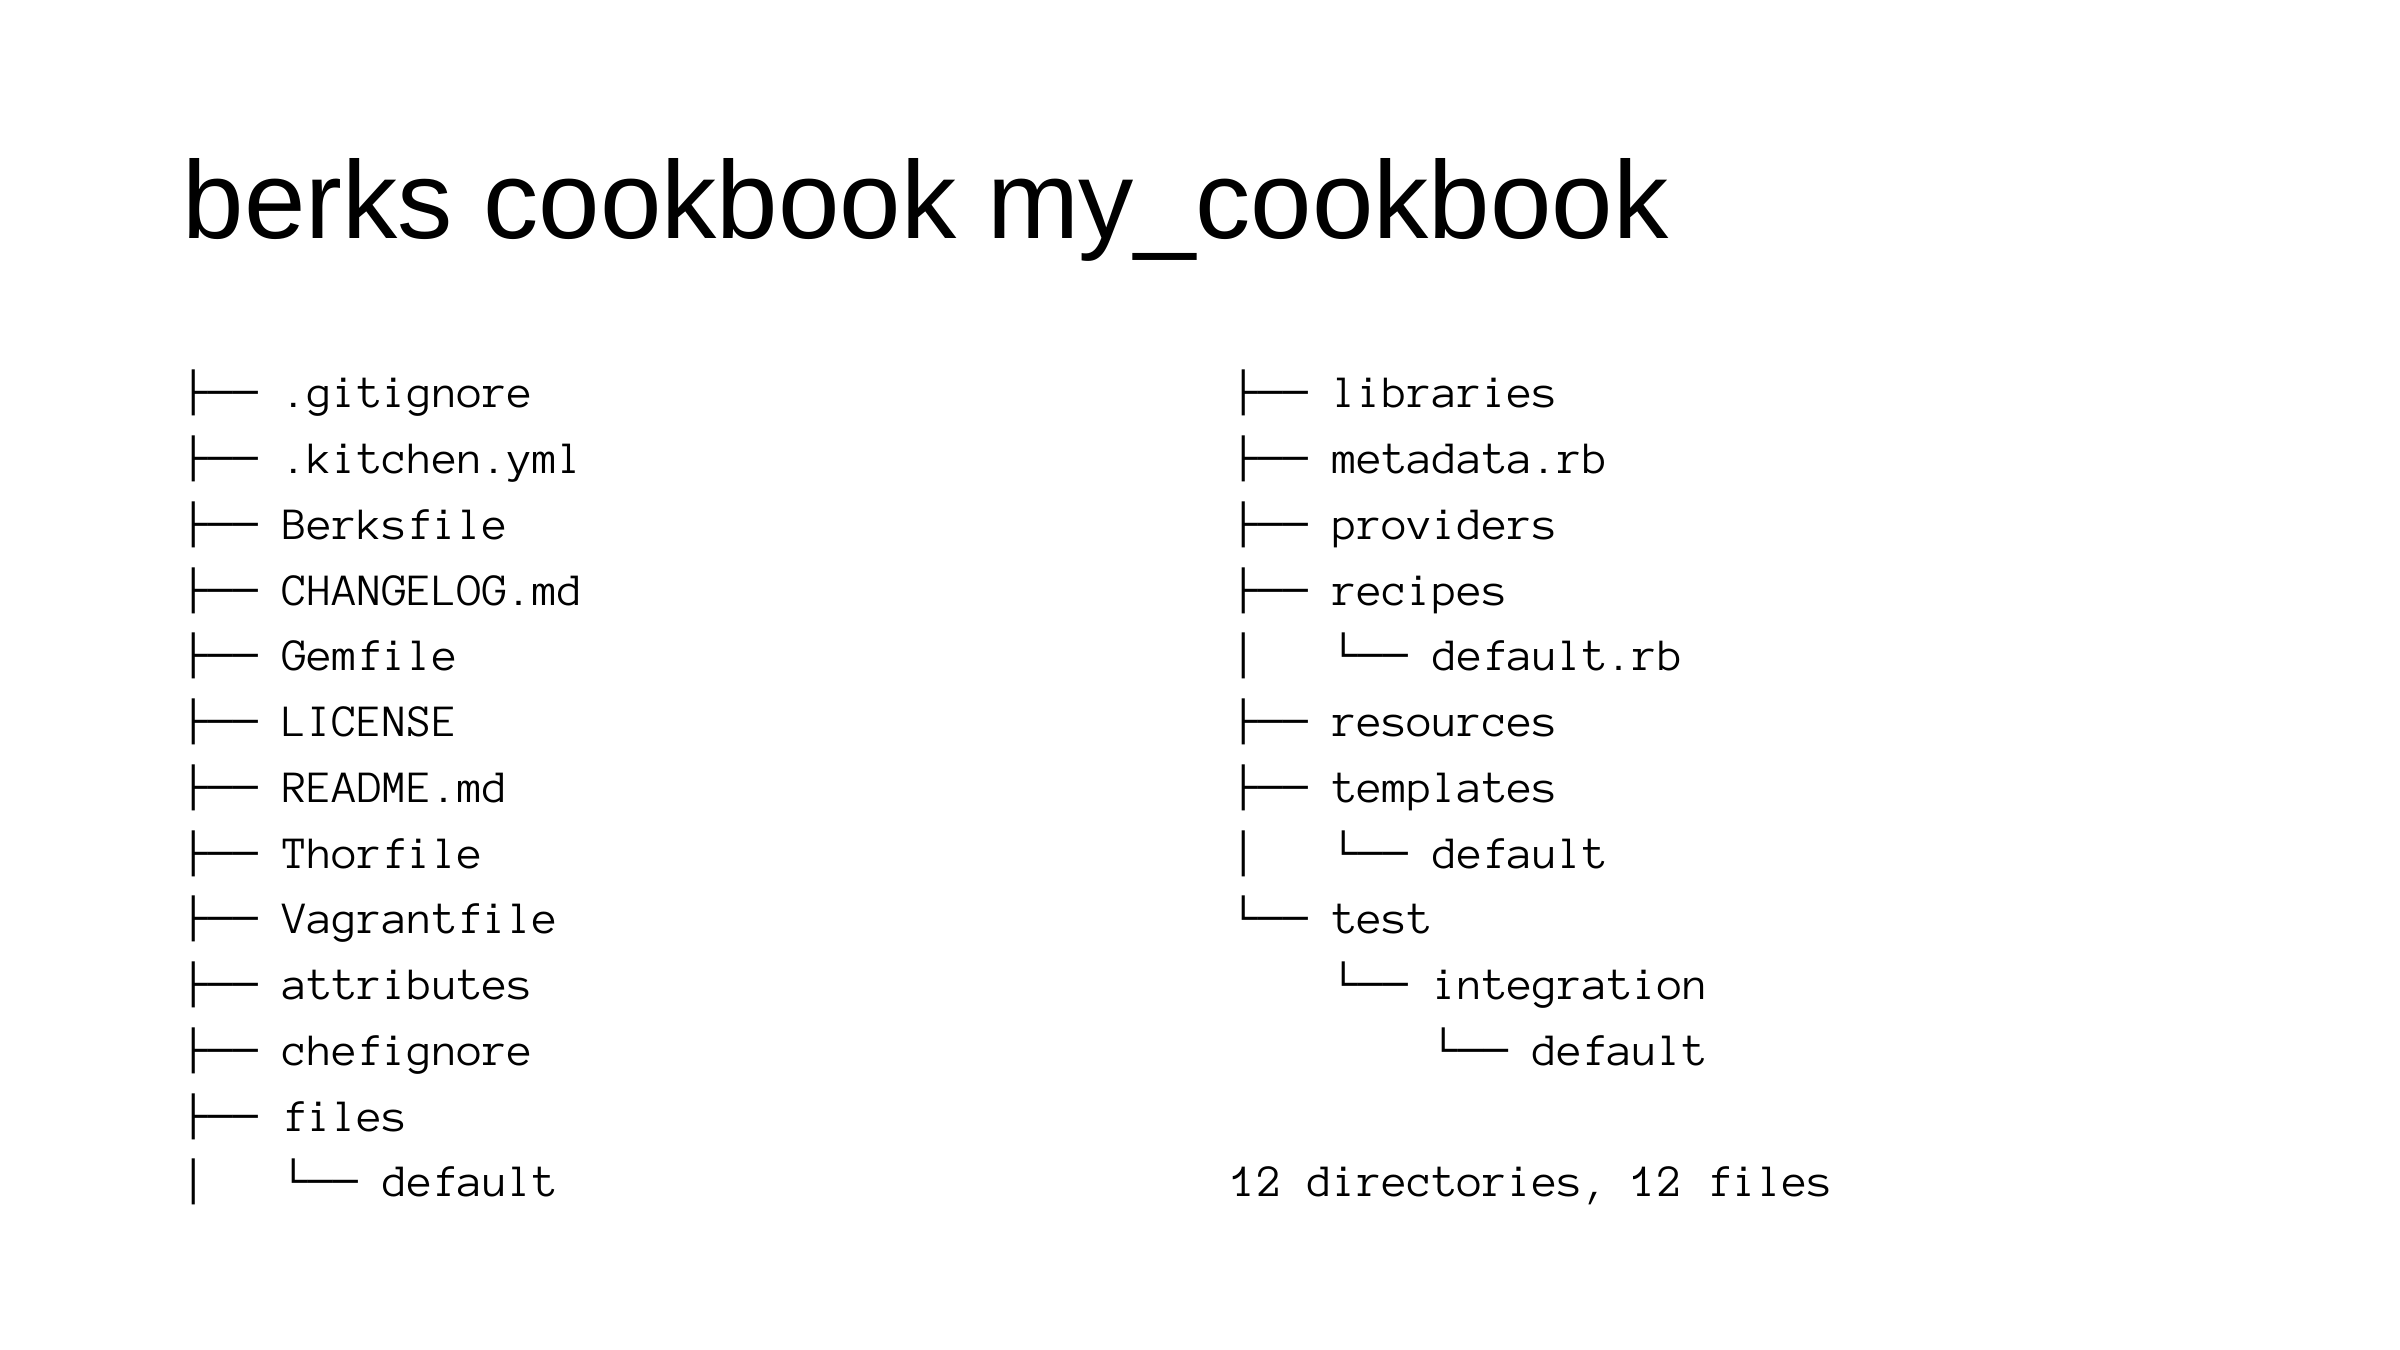

# berks cookbook my_cookbook
├── .gitignore
├── .kitchen.yml
├── Berksfile
├── CHANGELOG.md
├── Gemfile
├── LICENSE
├── README.md
├── Thorfile
├── Vagrantfile
├── attributes
├── chefignore
├── files
│   └── default
├── libraries
├── metadata.rb
├── providers
├── recipes
│   └── default.rb
├── resources
├── templates
│   └── default
└── test
    └── integration
        └── default

12 directories, 12 files